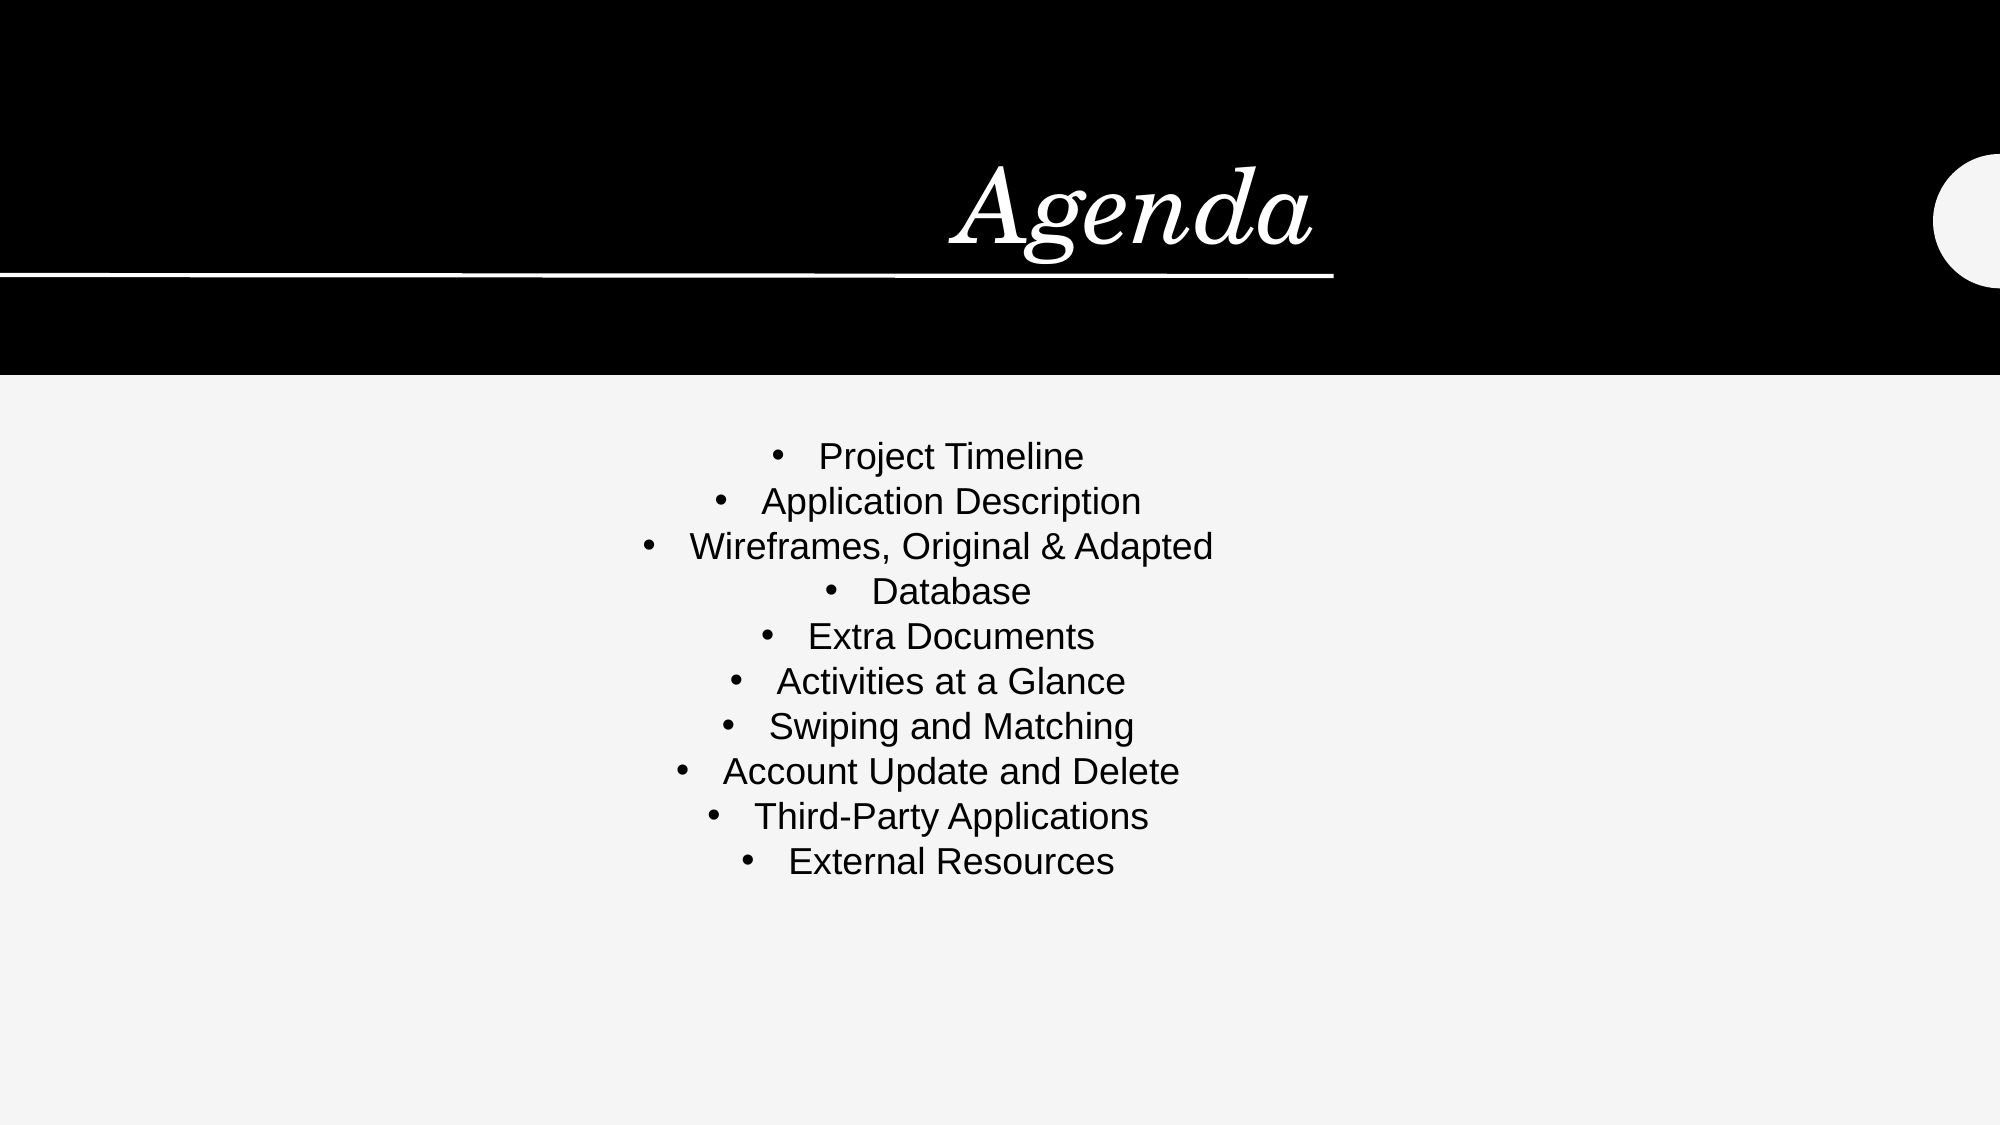

# Agenda

Project Timeline
Application Description
Wireframes, Original & Adapted
Database
Extra Documents
Activities at a Glance
Swiping and Matching
Account Update and Delete
Third-Party Applications
External Resources